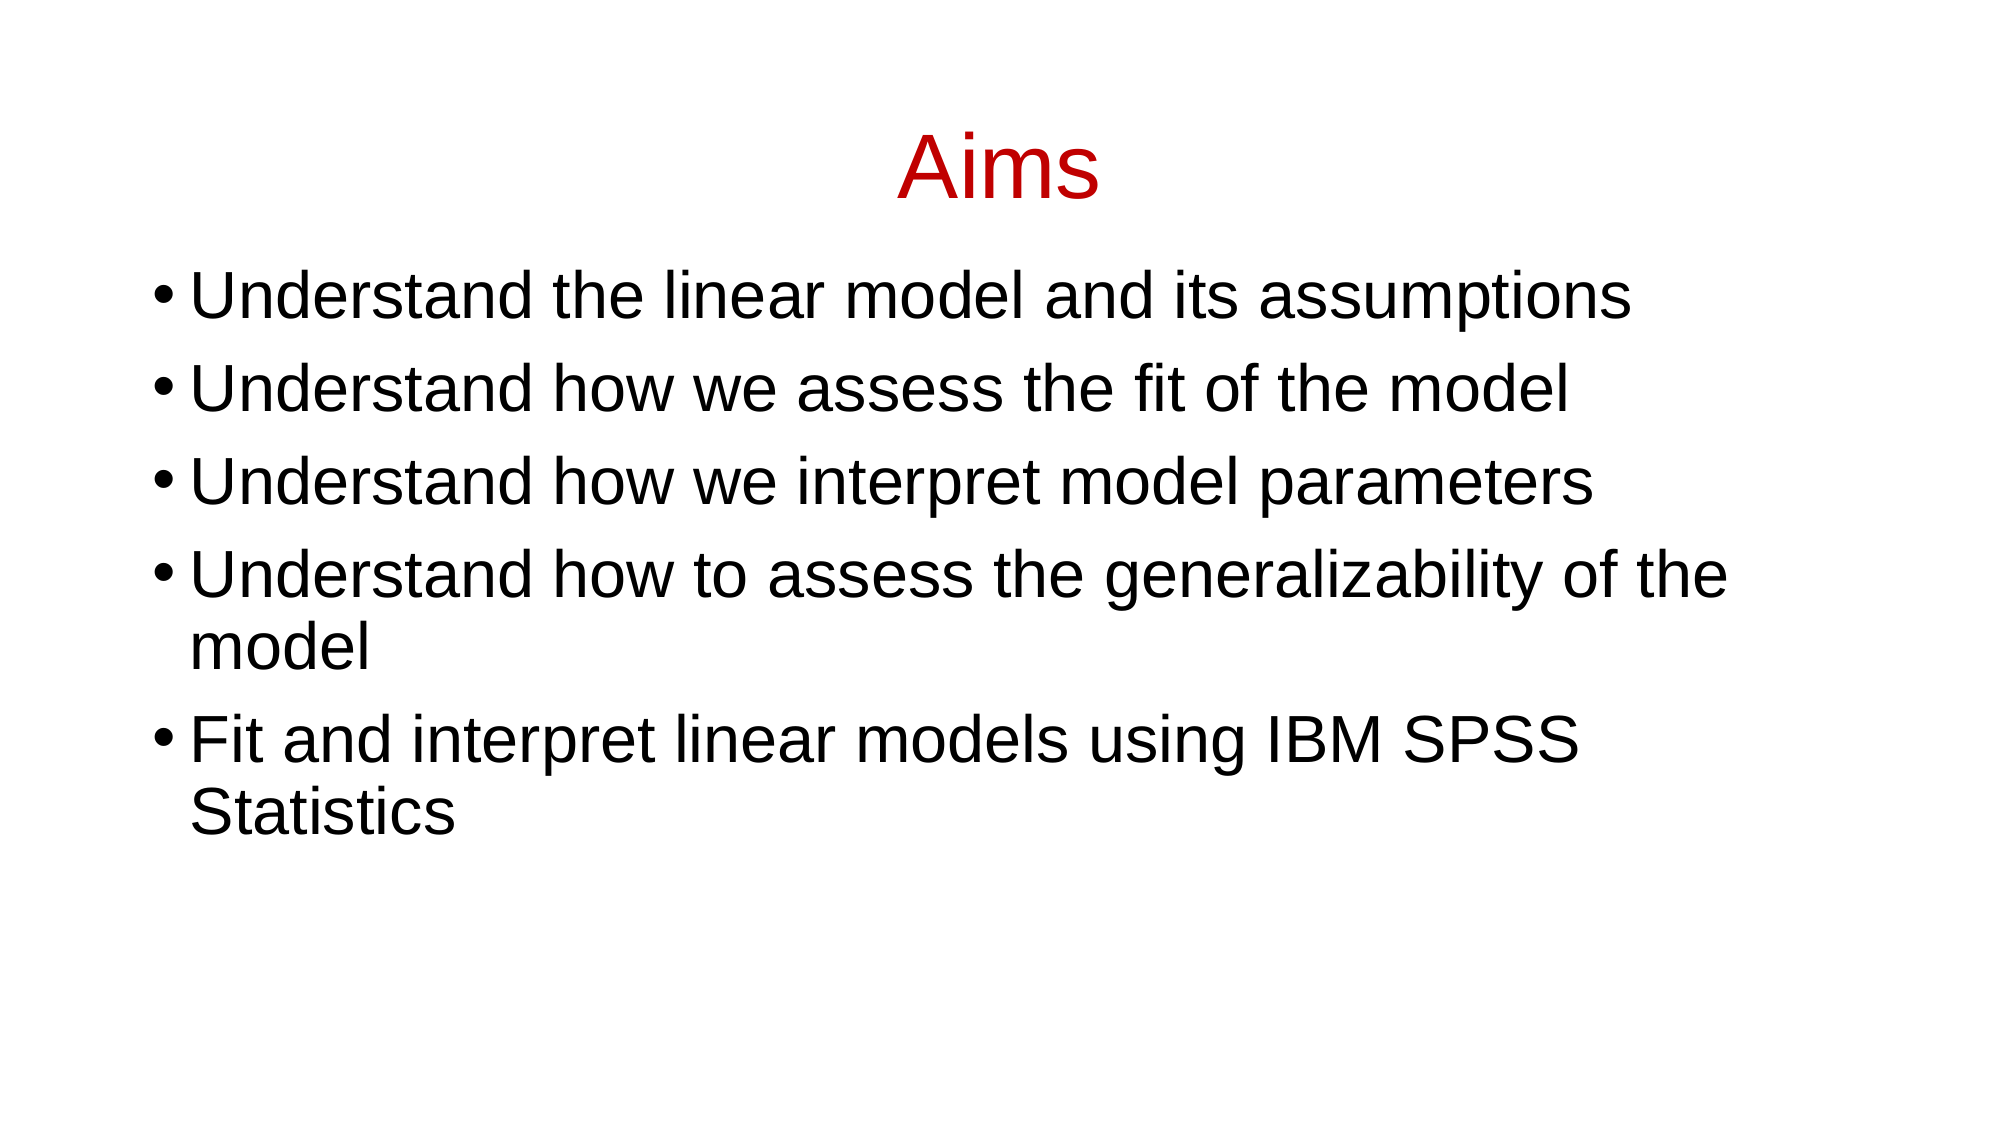

# Aims
Understand the linear model and its assumptions
Understand how we assess the fit of the model
Understand how we interpret model parameters
Understand how to assess the generalizability of the model
Fit and interpret linear models using IBM SPSS Statistics